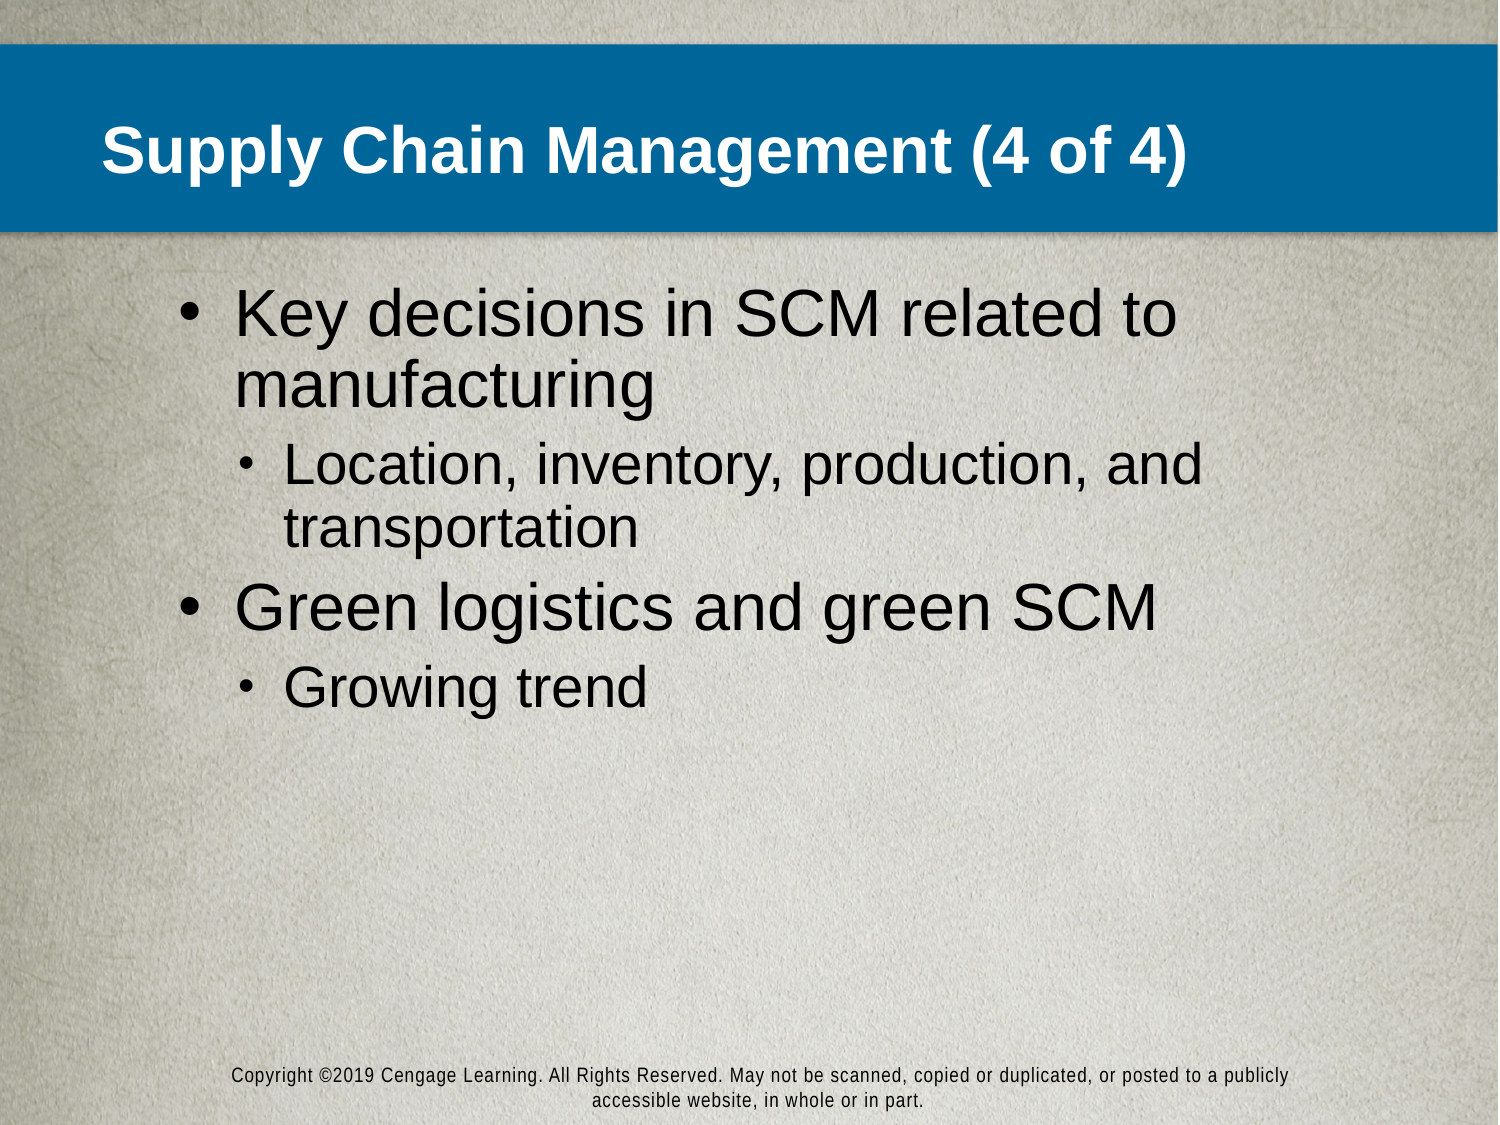

# Supply Chain Management (4 of 4)
Key decisions in SCM related to manufacturing
Location, inventory, production, and transportation
Green logistics and green SCM
Growing trend